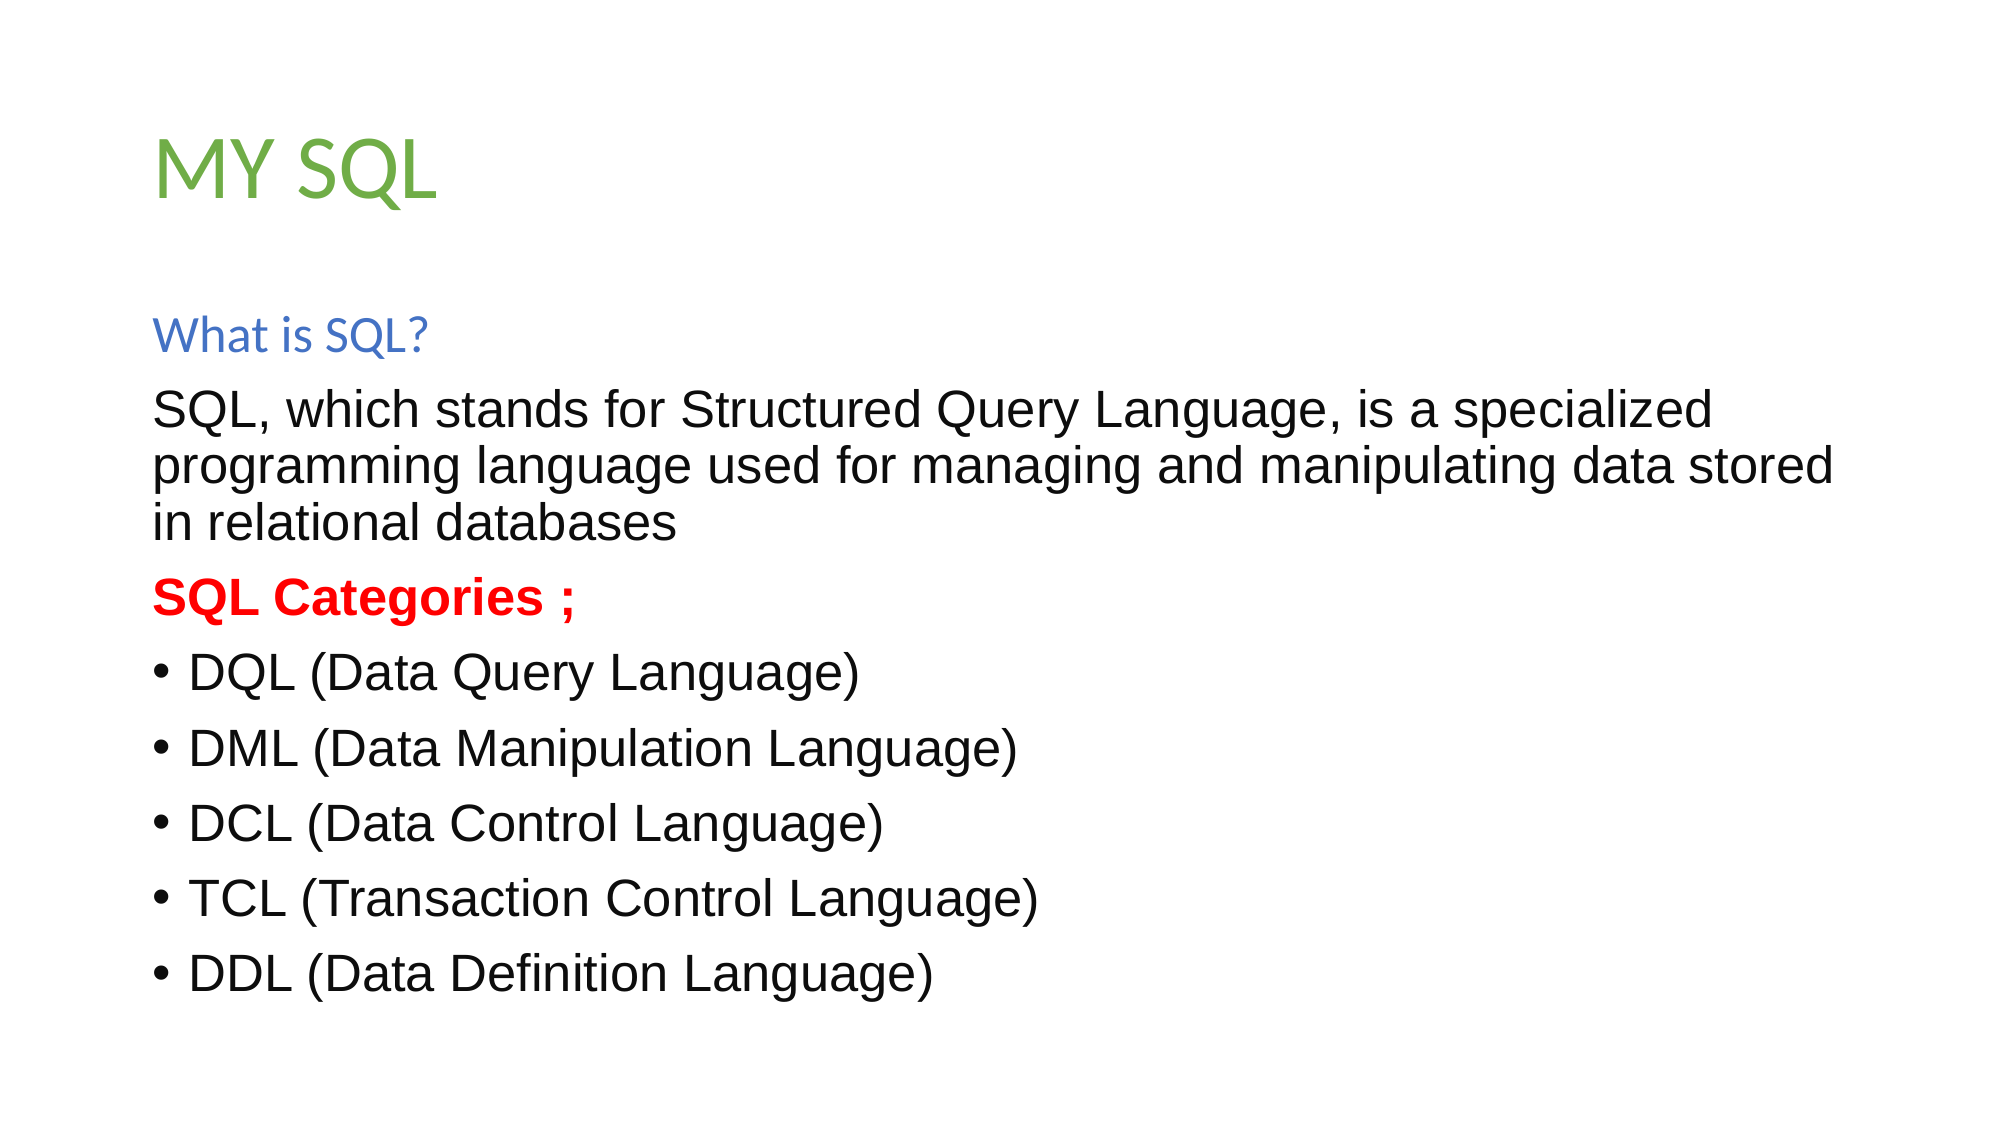

# MY SQL
What is SQL?
SQL, which stands for Structured Query Language, is a specialized programming language used for managing and manipulating data stored in relational databases
SQL Categories ;
DQL (Data Query Language)
DML (Data Manipulation Language)
DCL (Data Control Language)
TCL (Transaction Control Language)
DDL (Data Definition Language)